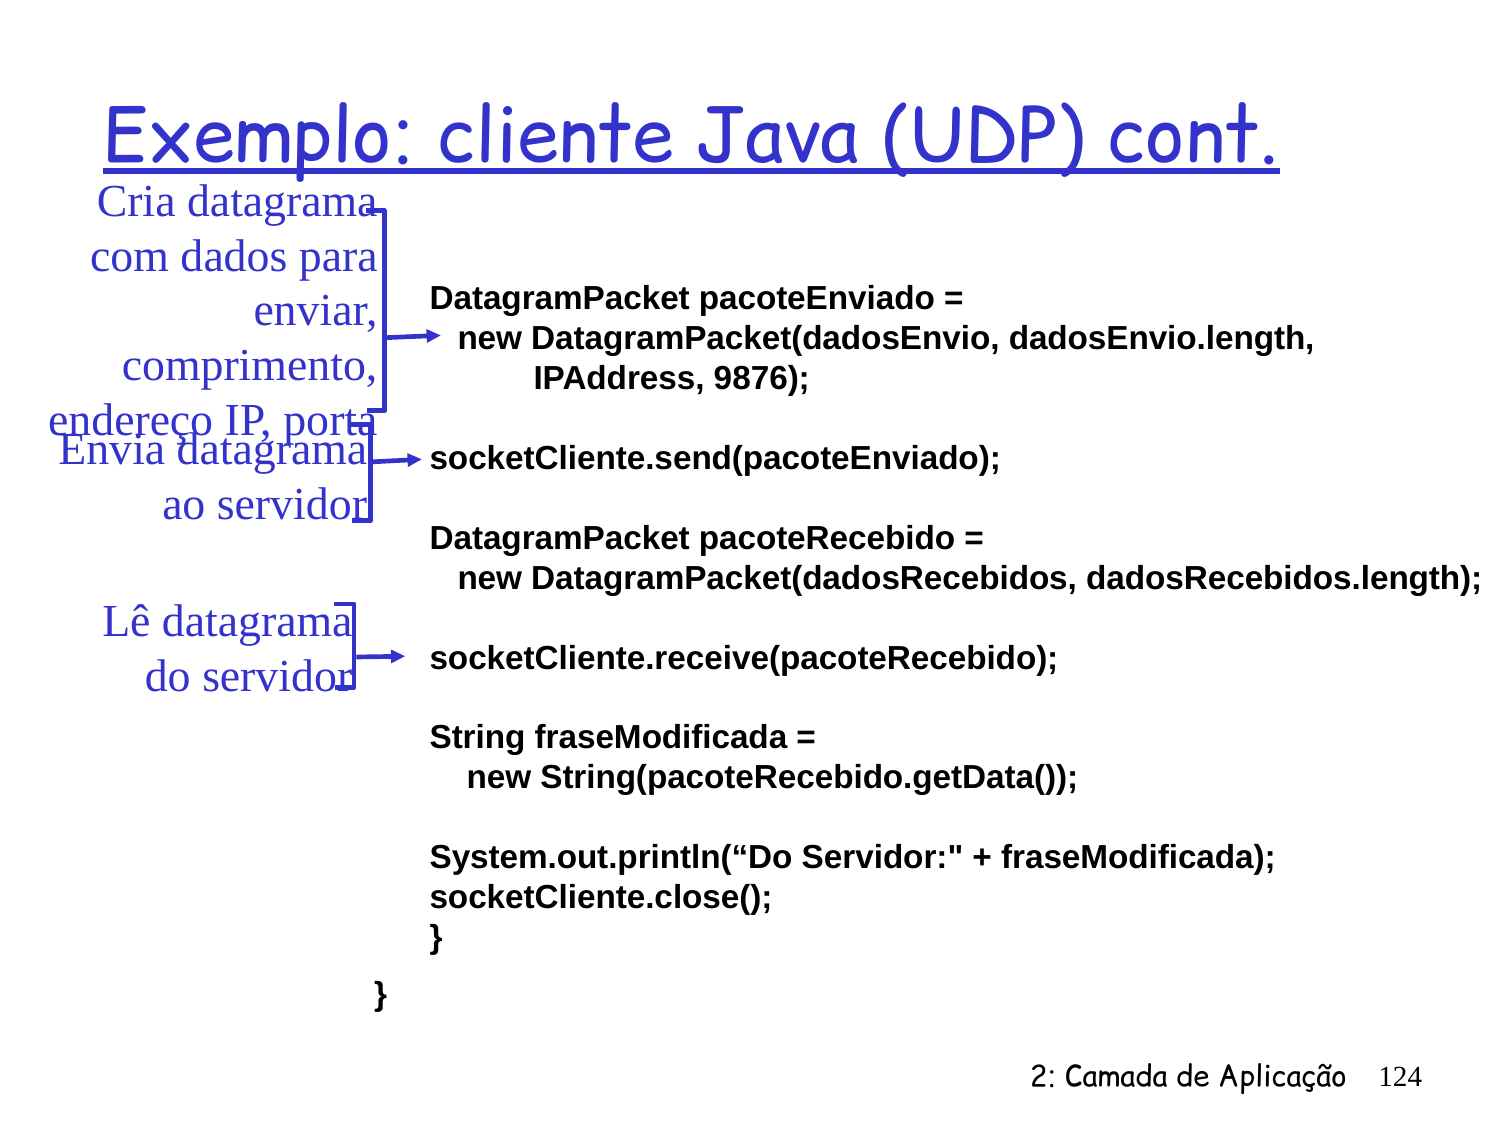

# Exemplo: cliente Java (UDP) cont.

Cria datagrama com dados para enviar,
comprimento, endereço IP, porta

      DatagramPacket pacoteEnviado =
         new DatagramPacket(dadosEnvio, dadosEnvio.length,
	 IPAddress, 9876);

      socketCliente.send(pacoteEnviado);

      DatagramPacket pacoteRecebido =
         new DatagramPacket(dadosRecebidos, dadosRecebidos.length);

      socketCliente.receive(pacoteRecebido);

      String fraseModificada =
          new String(pacoteRecebido.getData());

      System.out.println(“Do Servidor:" + fraseModificada);
      socketCliente.close();
      }
}

Envia datagrama
ao servidor

Lê datagrama
do servidor

2: Camada de Aplicação
124